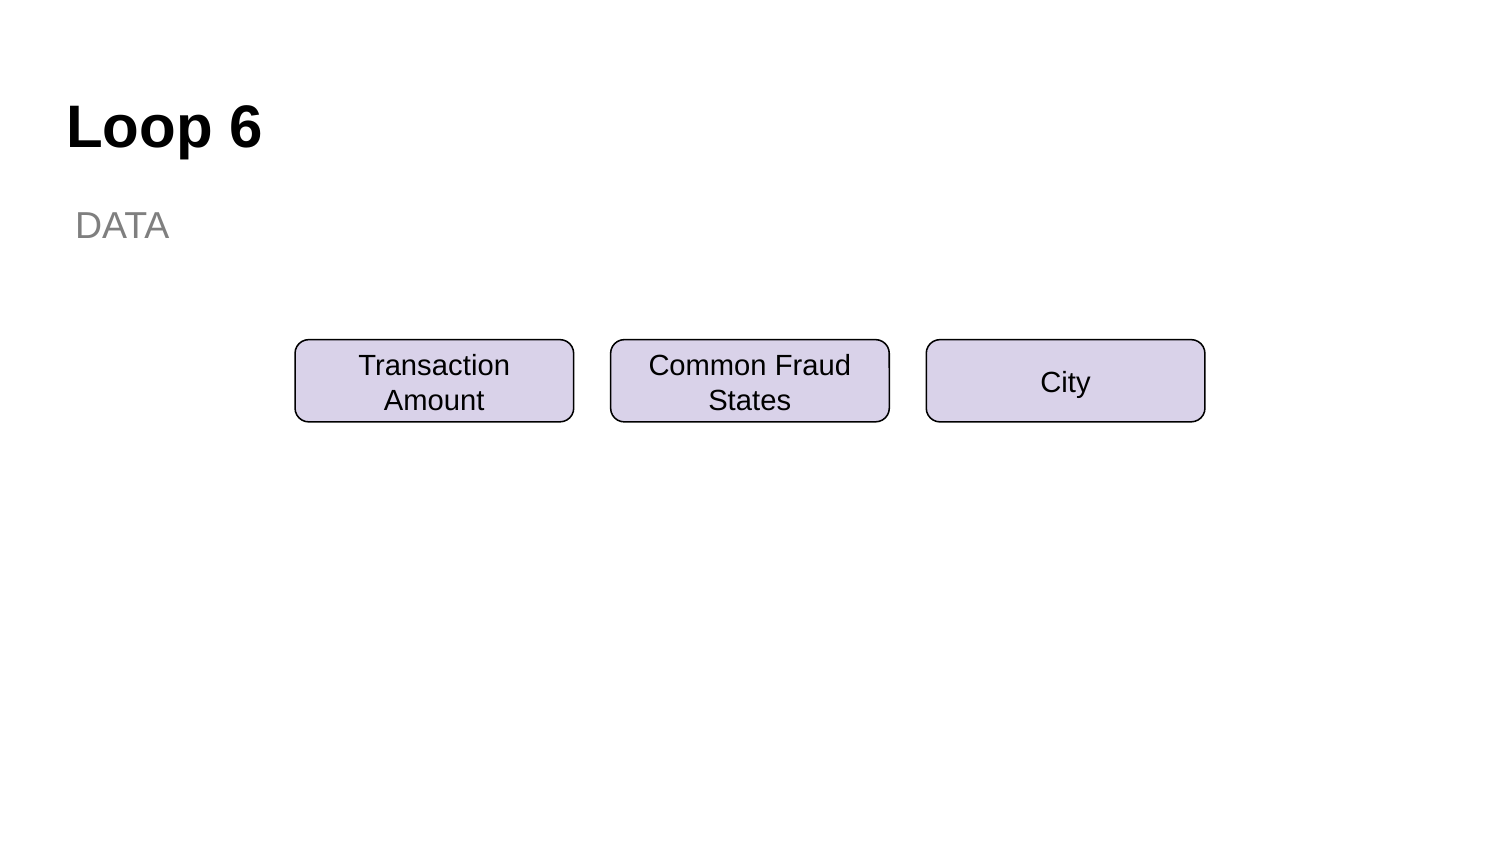

# Loop 6
DATA
Transaction Amount
Common Fraud States
City